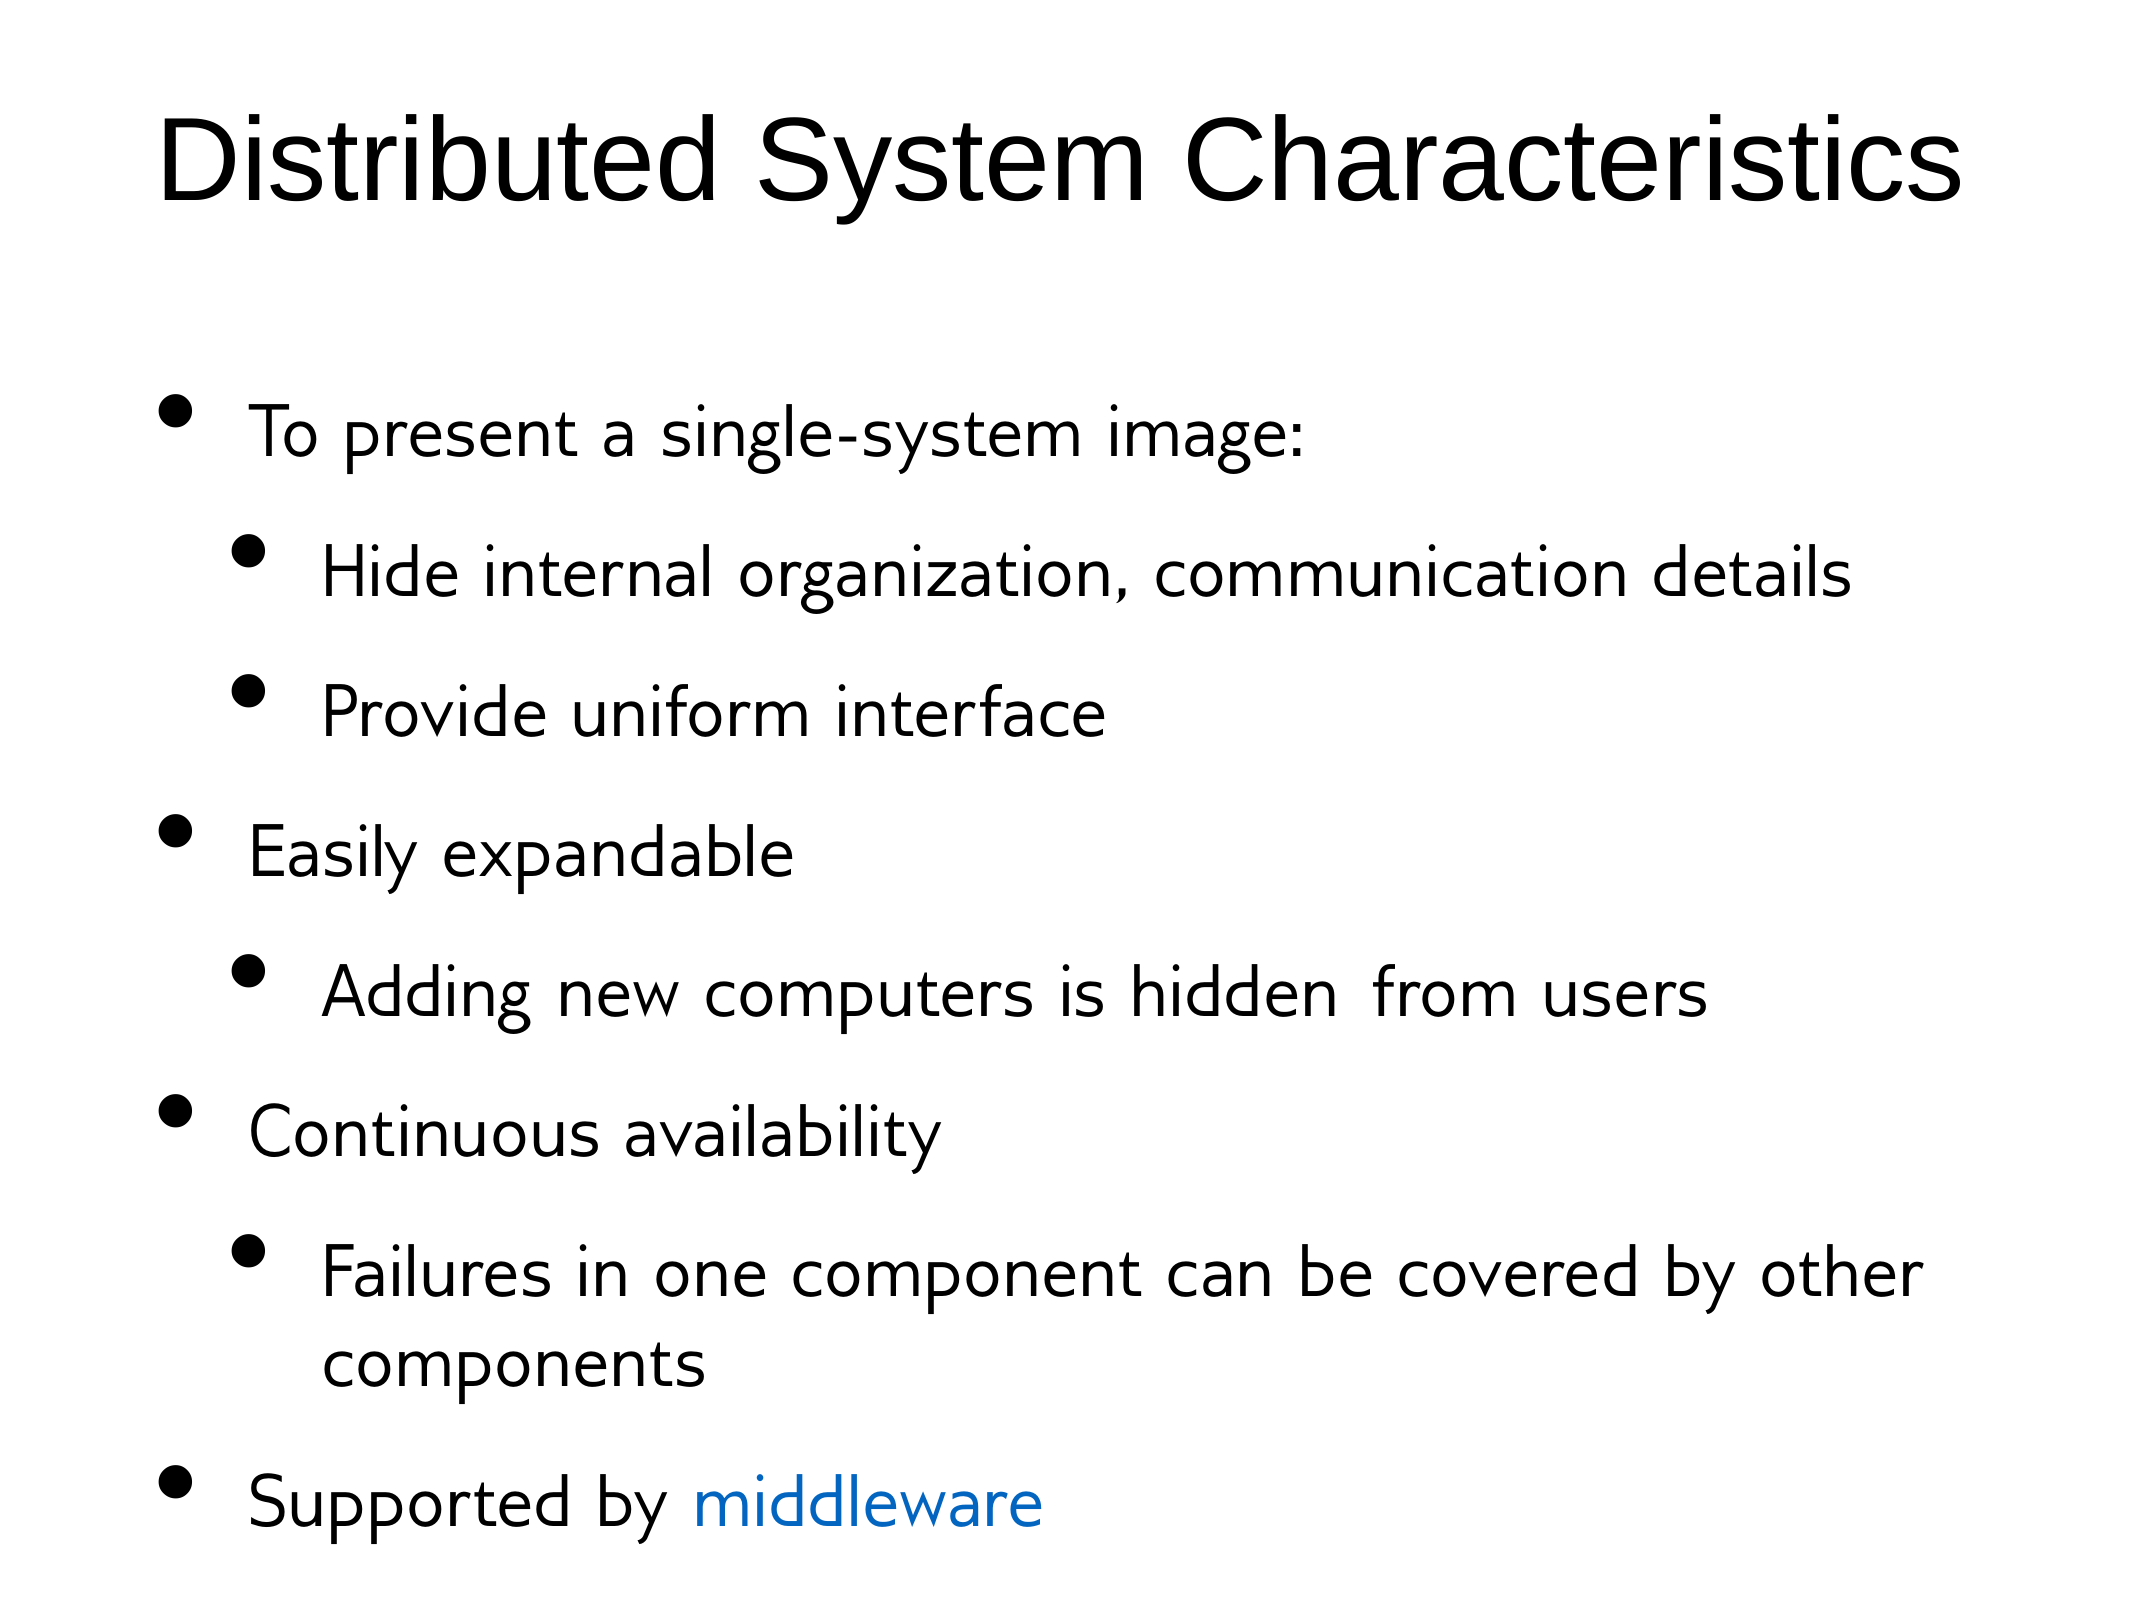

# Distributed System Characteristics
To present a single-system image:
Hide internal organization, communication details
Provide uniform interface
Easily expandable
Adding new computers is hidden	from users
Continuous availability
Failures in one component can be covered by other components
Supported by middleware